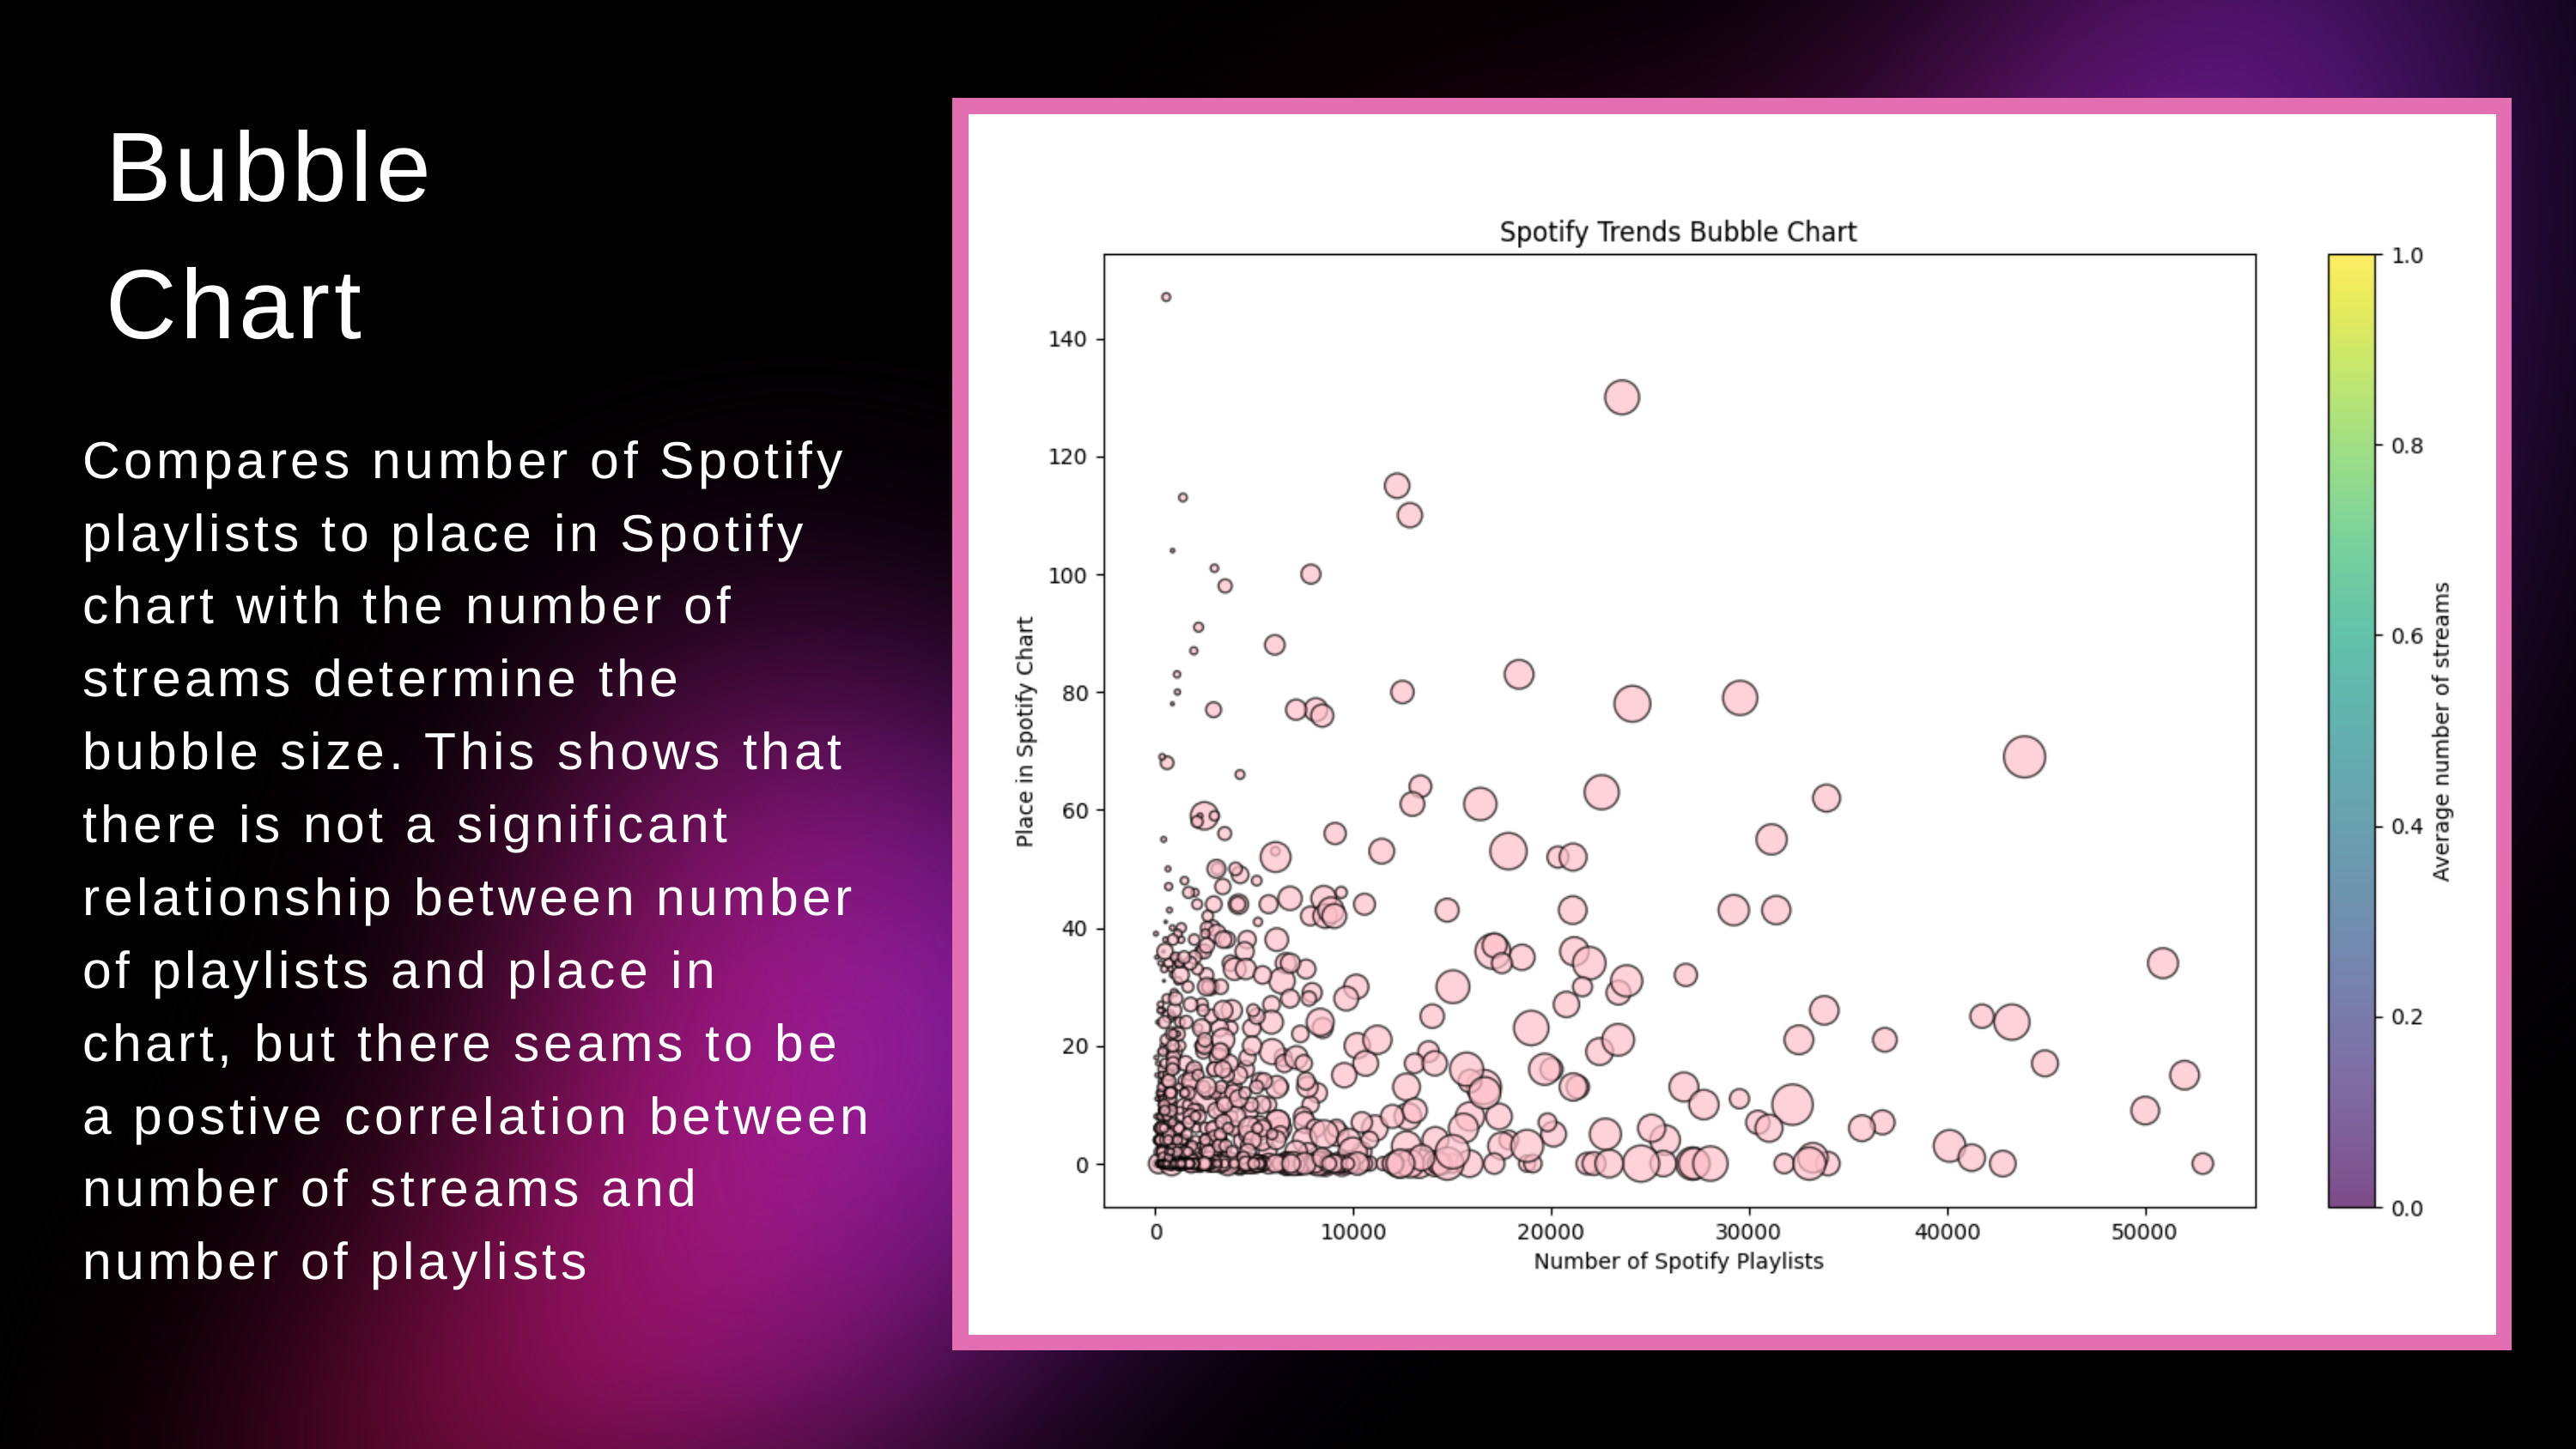

Bubble
Chart

Compares number of Spotify playlists to place in Spotify chart with the number of streams determine the bubble size. This shows that there is not a significant relationship between number of playlists and place in chart, but there seams to be a postive correlation between number of streams and number of playlists